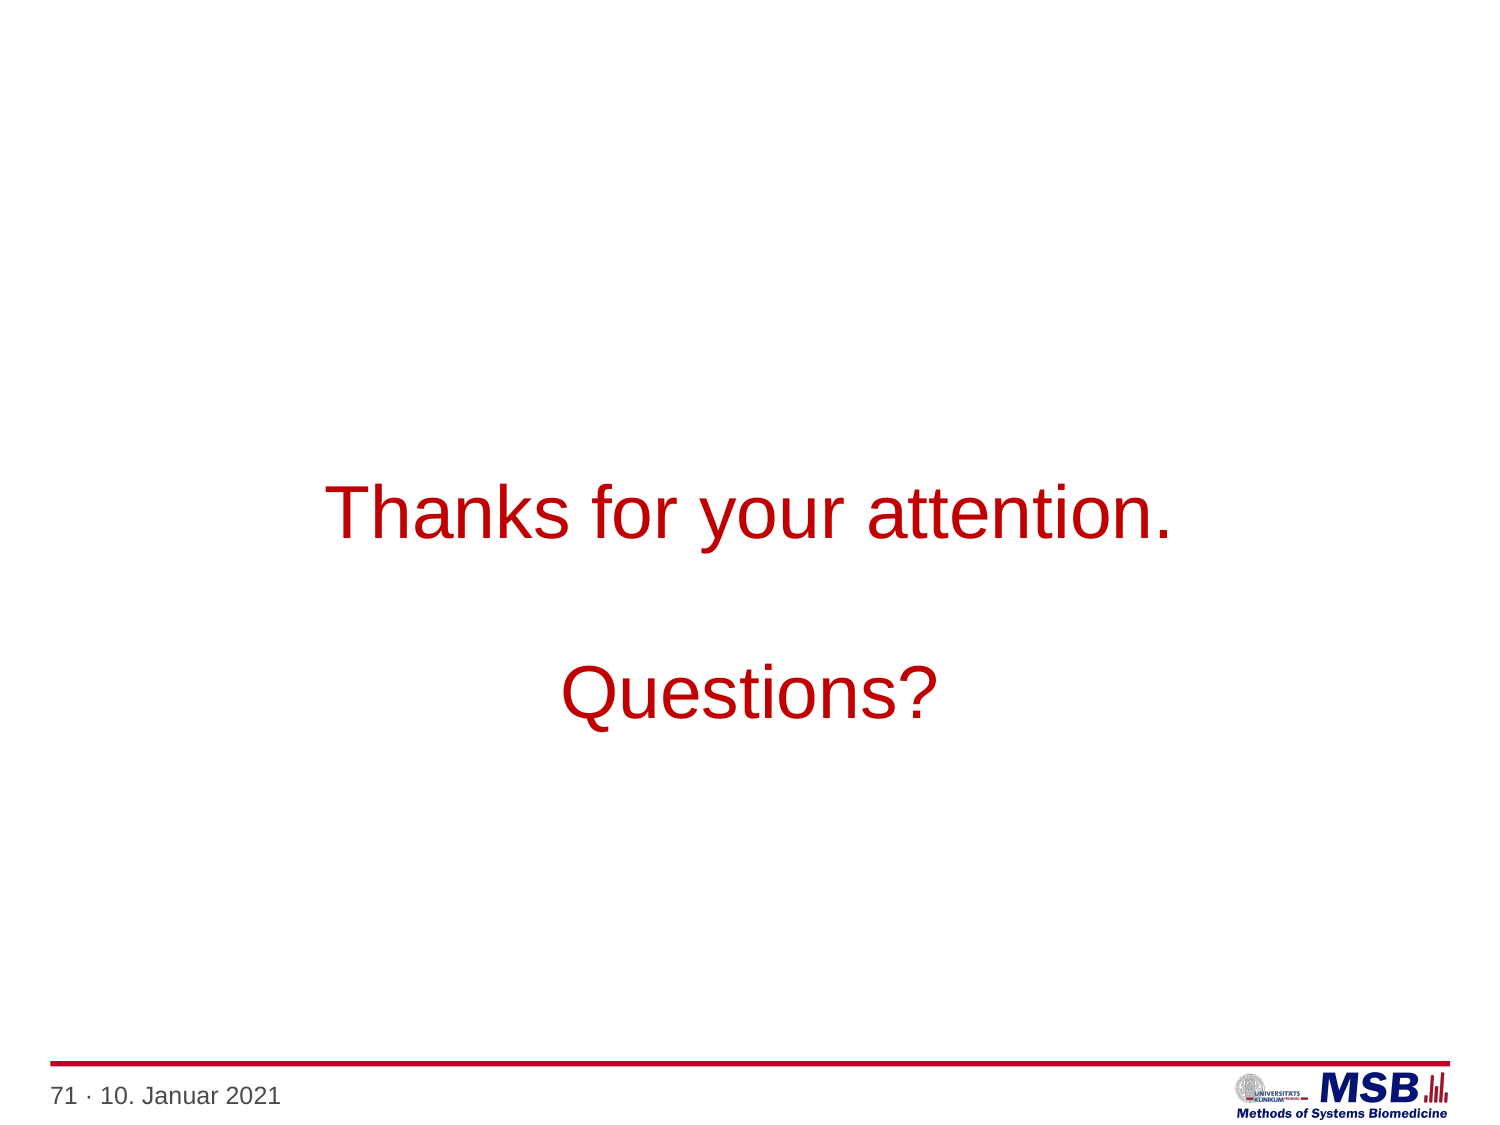

# Thanks for your attention. Questions?
71 · 10. Januar 2021